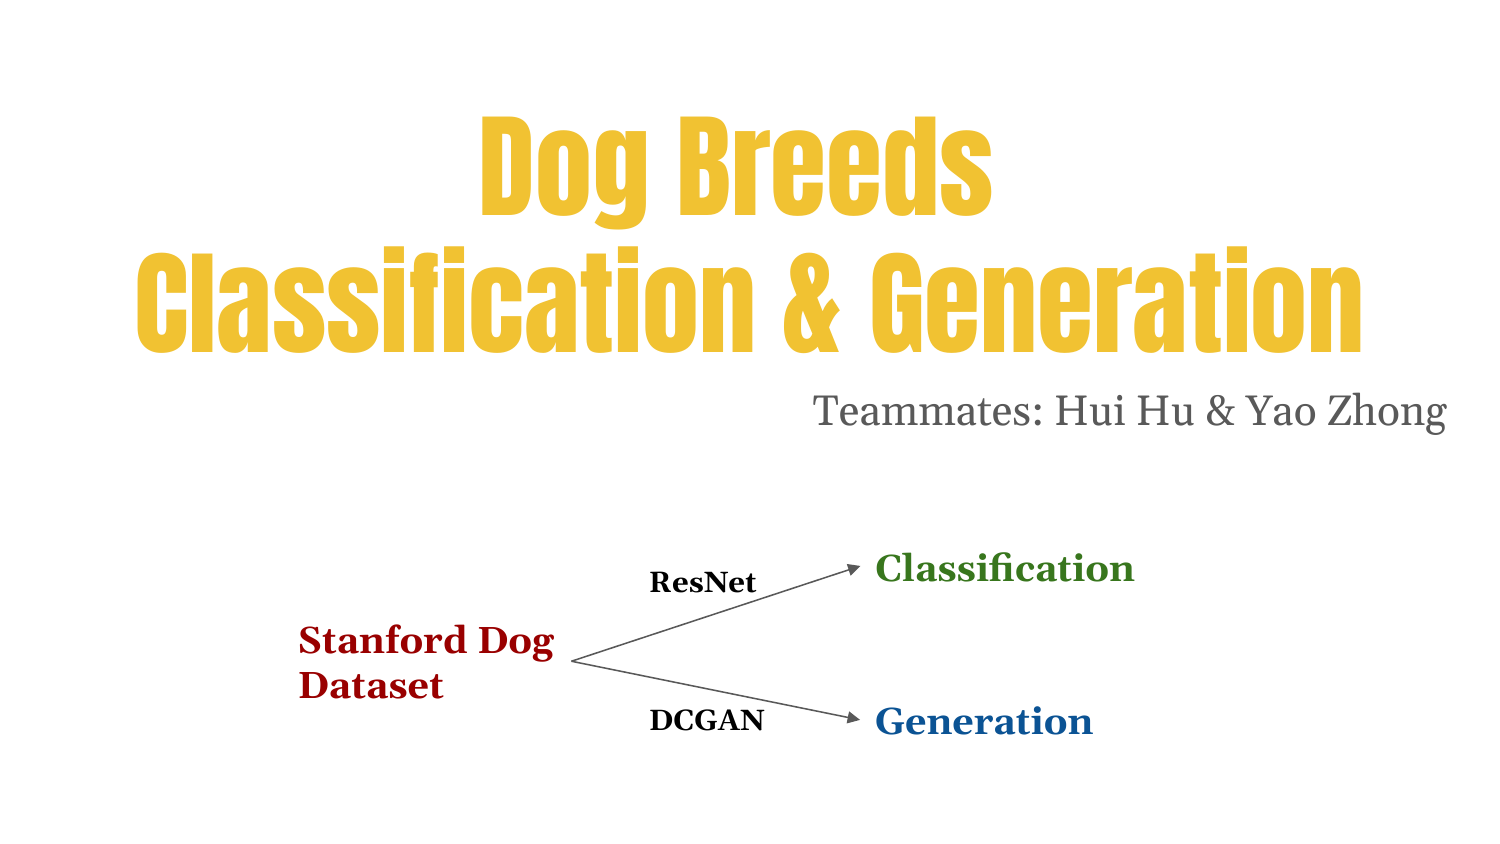

# Dog Breeds
Classification & Generation
Teammates: Hui Hu & Yao Zhong
Classification
ResNet
Stanford Dog Dataset
Generation
DCGAN